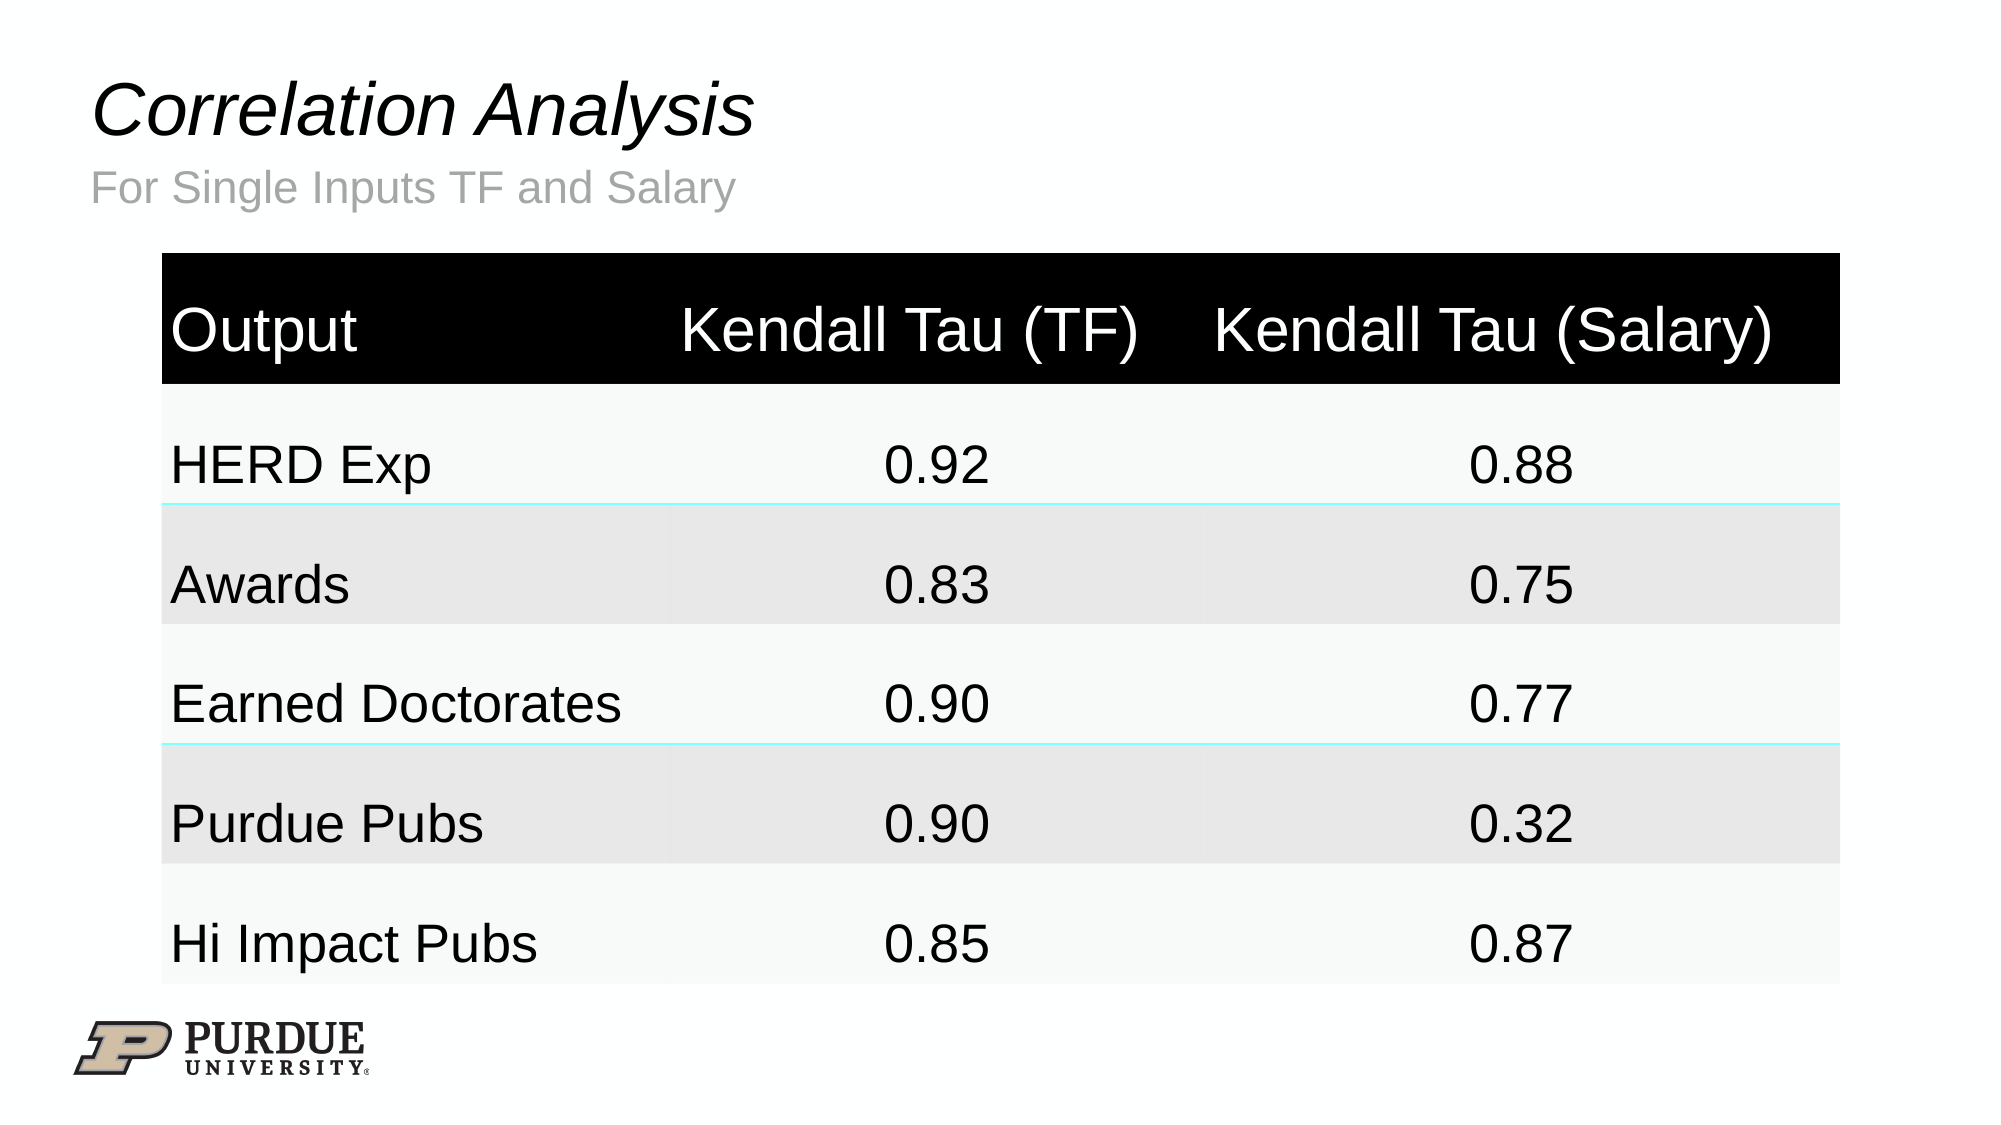

# Correlation Analysis
For Single Inputs TF and Salary
| Output | Kendall Tau (TF) | Kendall Tau (Salary) |
| --- | --- | --- |
| HERD Exp | 0.92 | 0.88 |
| Awards | 0.83 | 0.75 |
| Earned Doctorates | 0.90 | 0.77 |
| Purdue Pubs | 0.90 | 0.32 |
| Hi Impact Pubs | 0.85 | 0.87 |